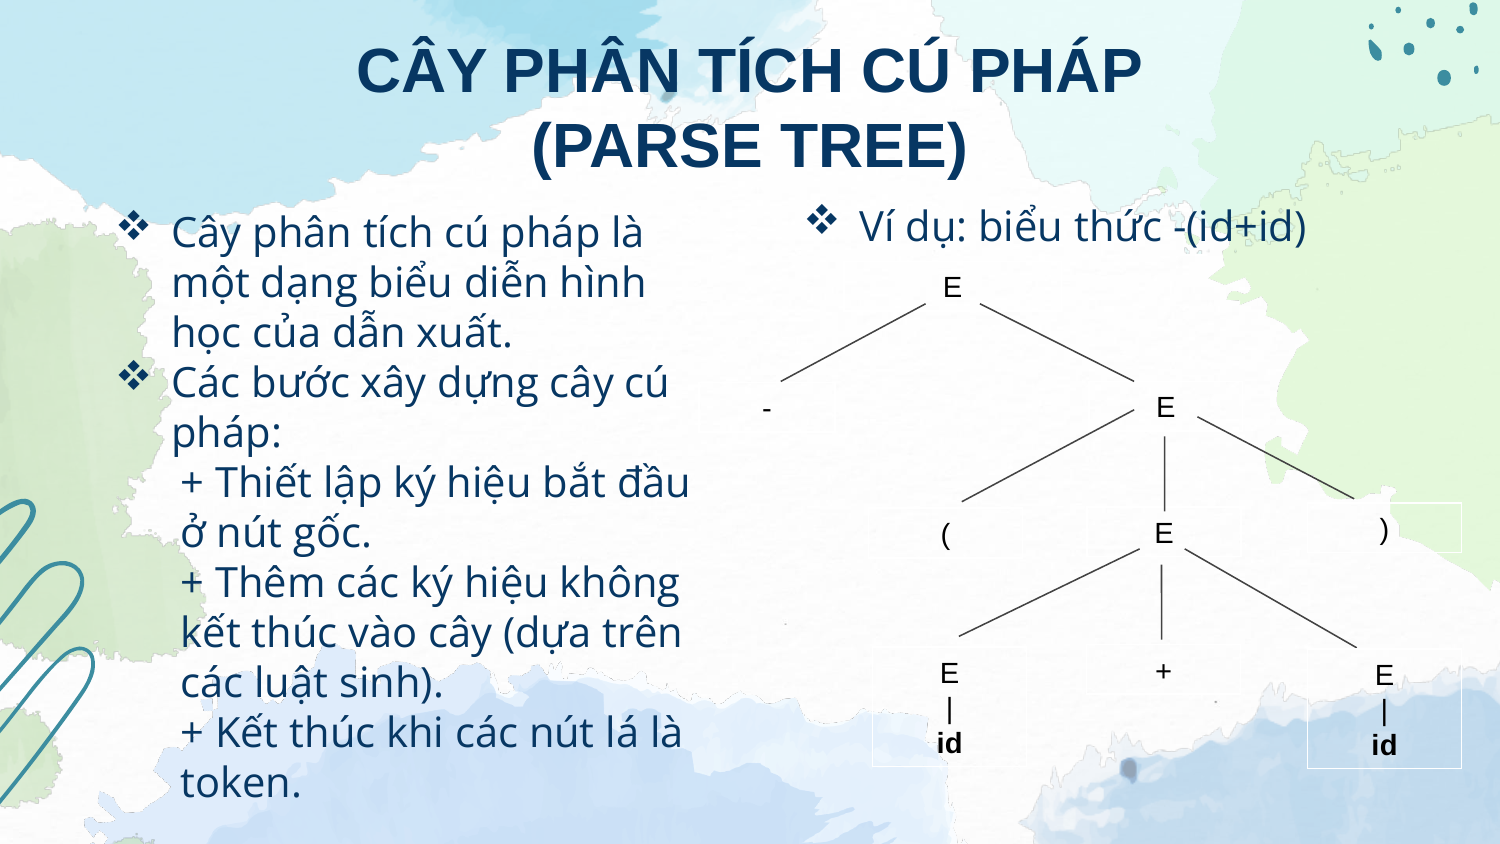

# CÂY PHÂN TÍCH CÚ PHÁP (PARSE TREE)
Cây phân tích cú pháp là một dạng biểu diễn hình học của dẫn xuất.
Các bước xây dựng cây cú pháp:
	+ Thiết lập ký hiệu bắt đầu ở nút gốc.
	+ Thêm các ký hiệu không kết thúc vào cây (dựa trên các luật sinh).
	+ Kết thúc khi các nút lá là token.
Ví dụ: biểu thức -(id+id)
E

E
-

)
E
(

+
E
|
id
E
|
id